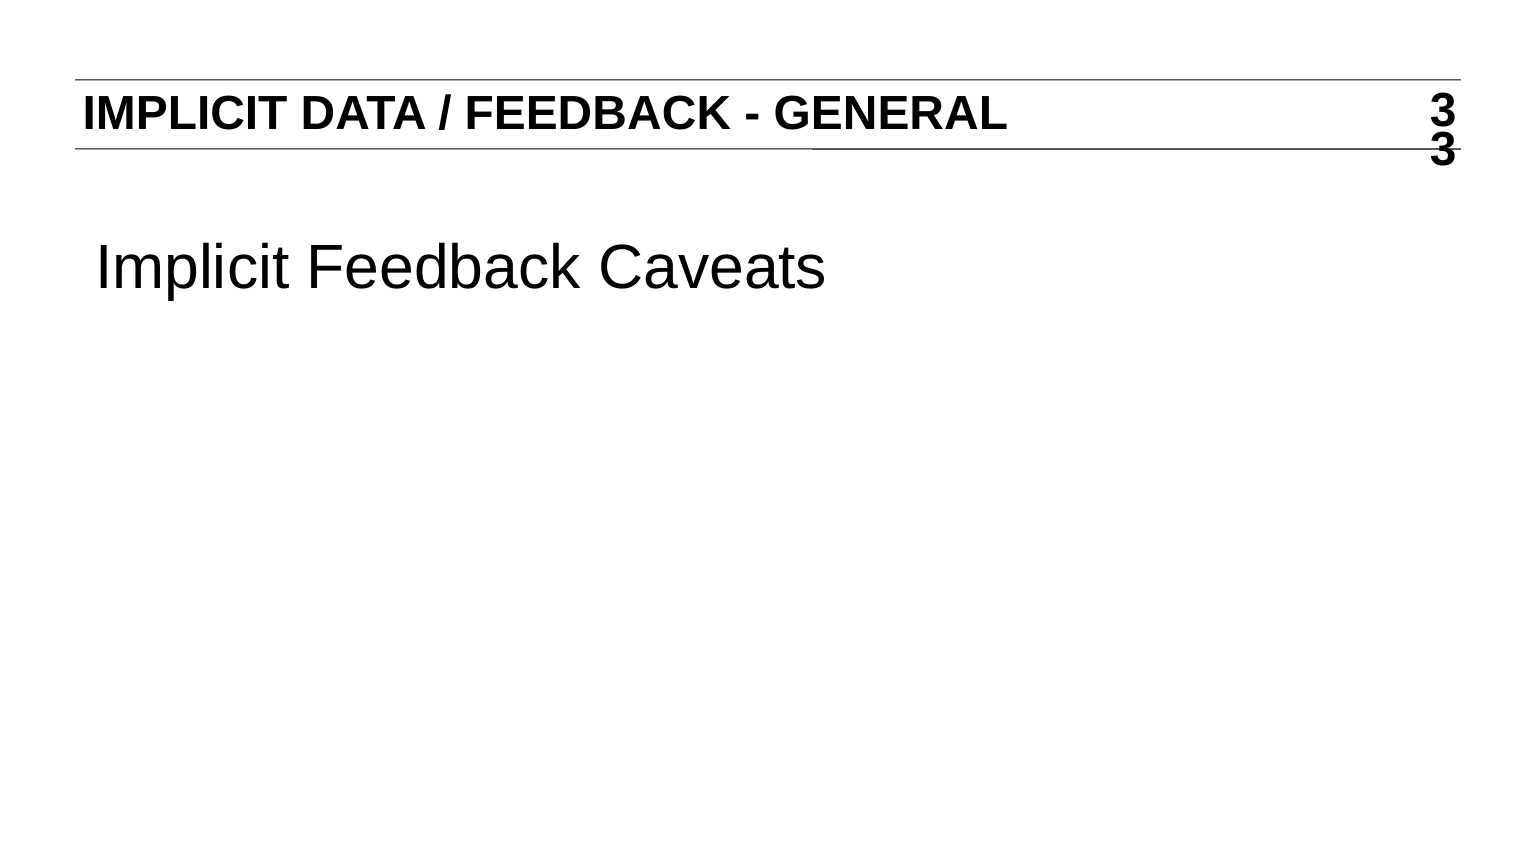

Implicit Data / Feedback - General
33
Implicit Feedback Caveats